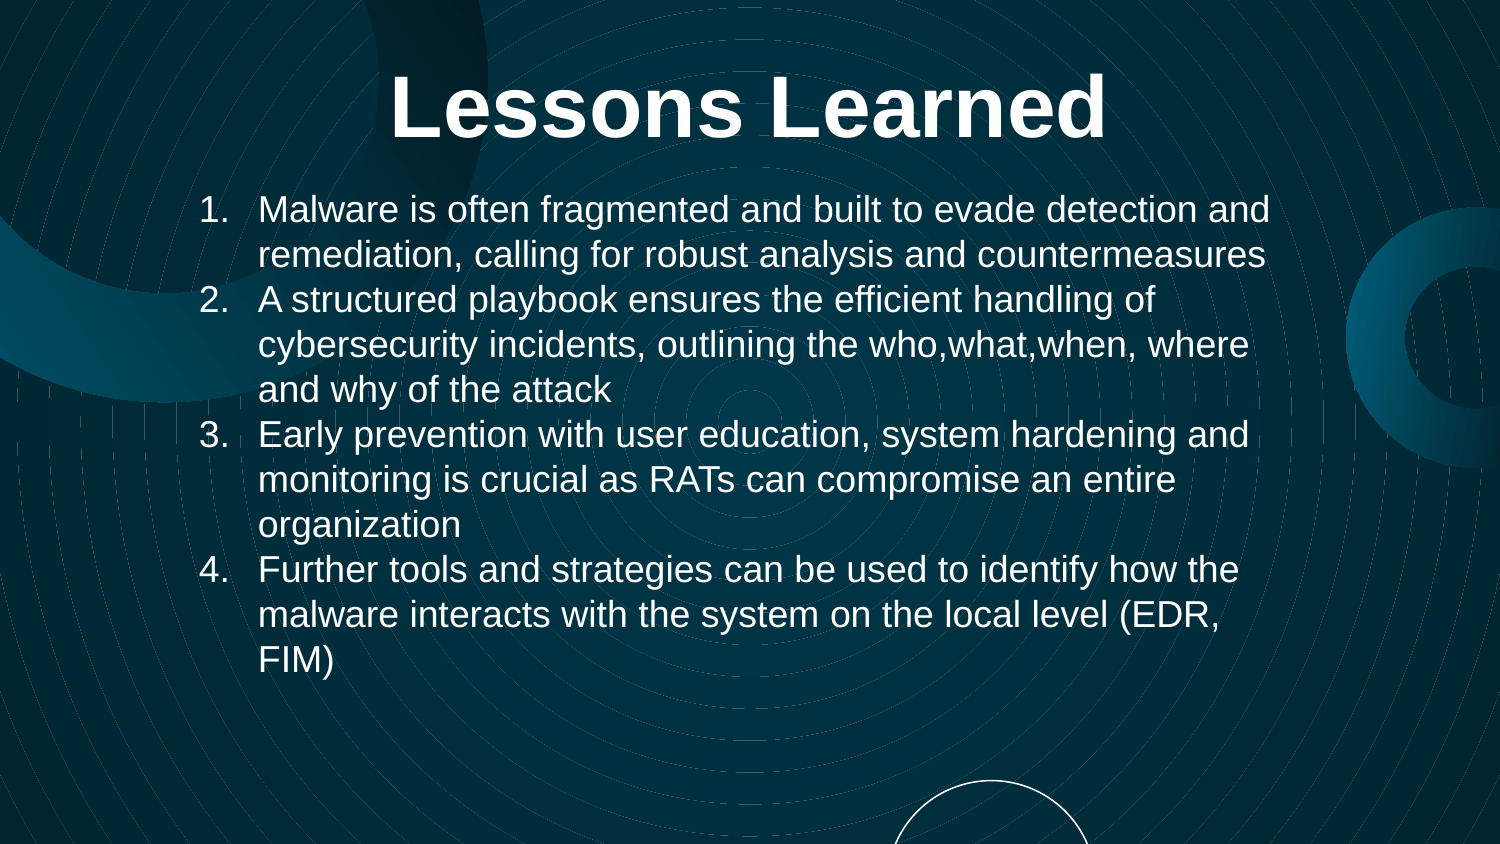

# Lessons Learned
Malware is often fragmented and built to evade detection and remediation, calling for robust analysis and countermeasures
A structured playbook ensures the efficient handling of cybersecurity incidents, outlining the who,what,when, where and why of the attack
Early prevention with user education, system hardening and monitoring is crucial as RATs can compromise an entire organization
Further tools and strategies can be used to identify how the malware interacts with the system on the local level (EDR, FIM)